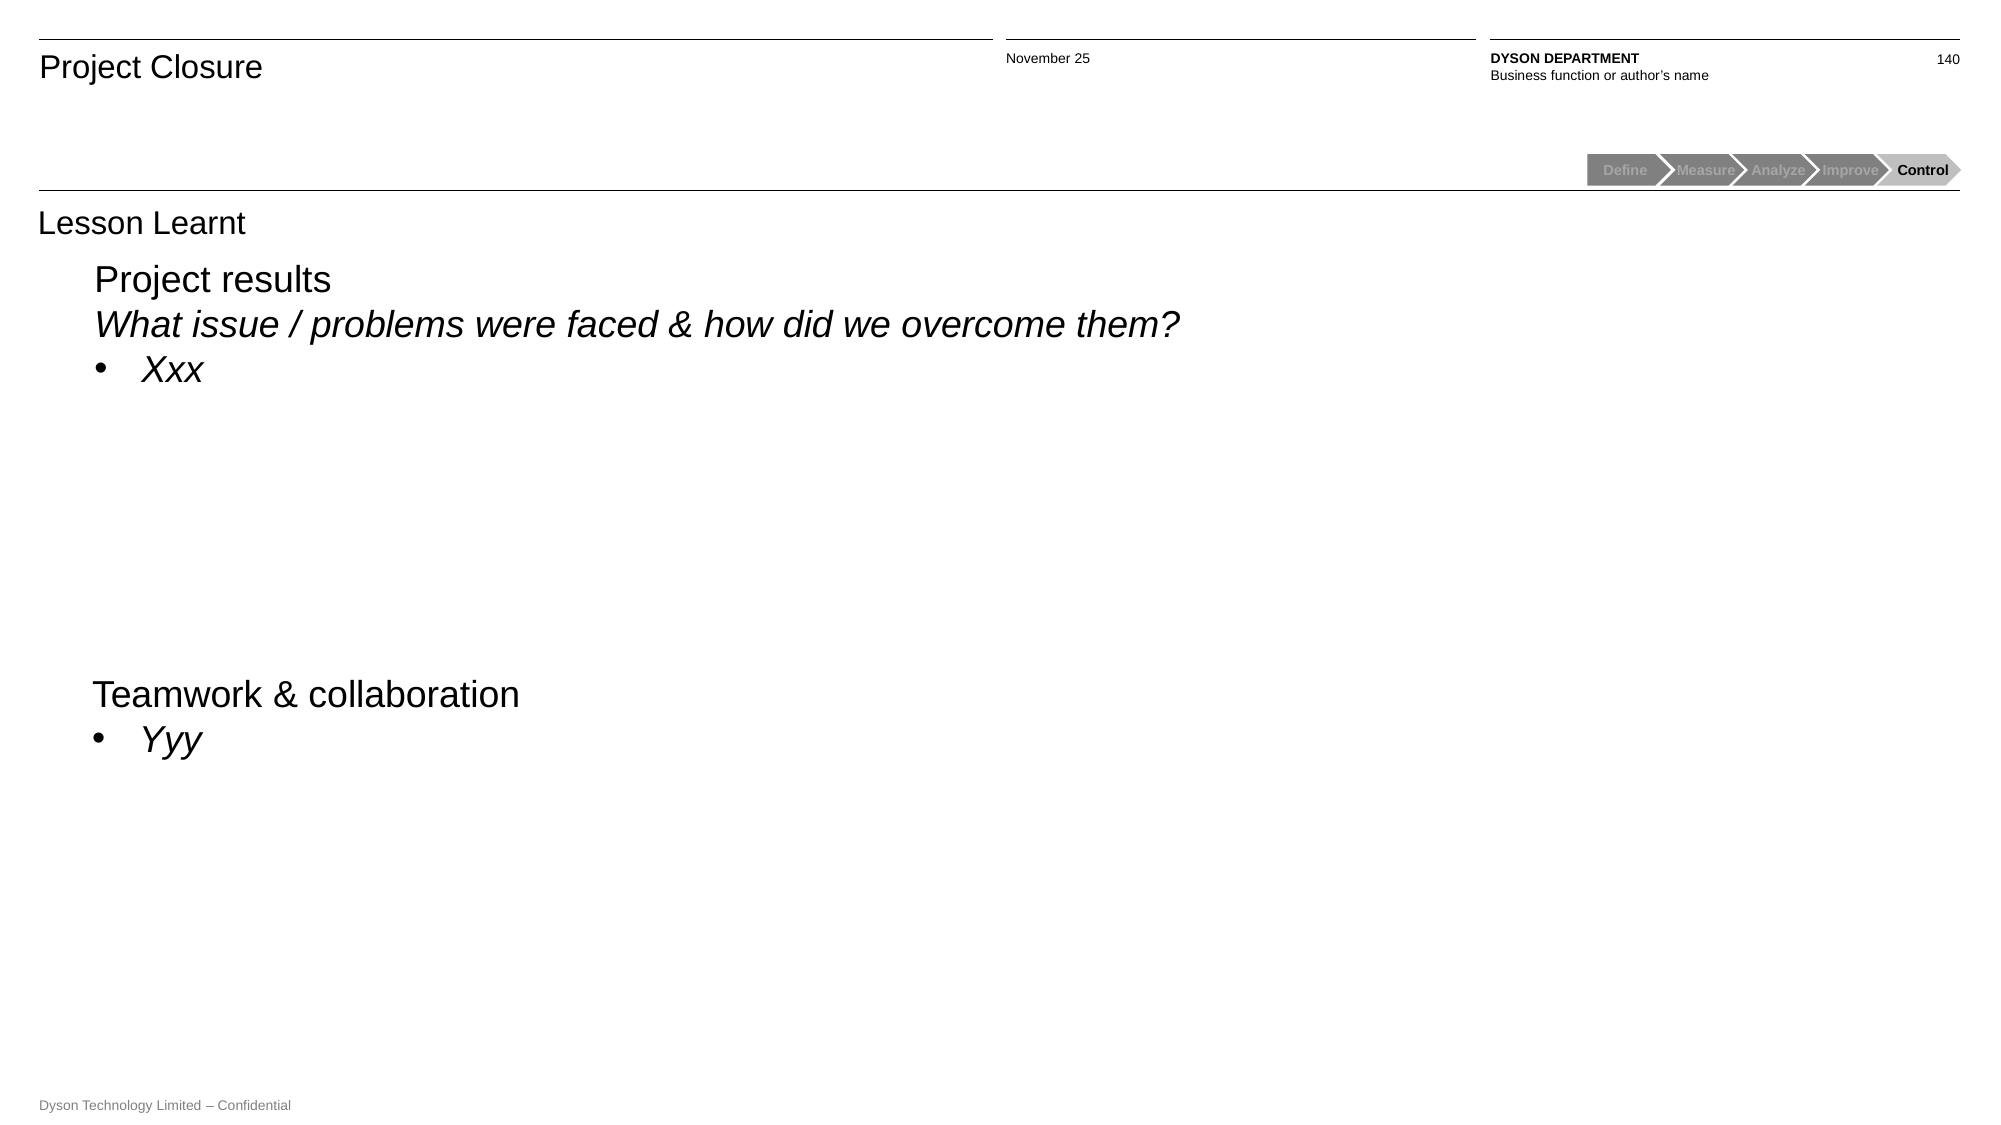

Project Closure
Define
  Measure
  Analyze
  Improve
  Control
Lesson Learnt
Project results
What issue / problems were faced & how did we overcome them?
Xxx
Teamwork & collaboration
Yyy